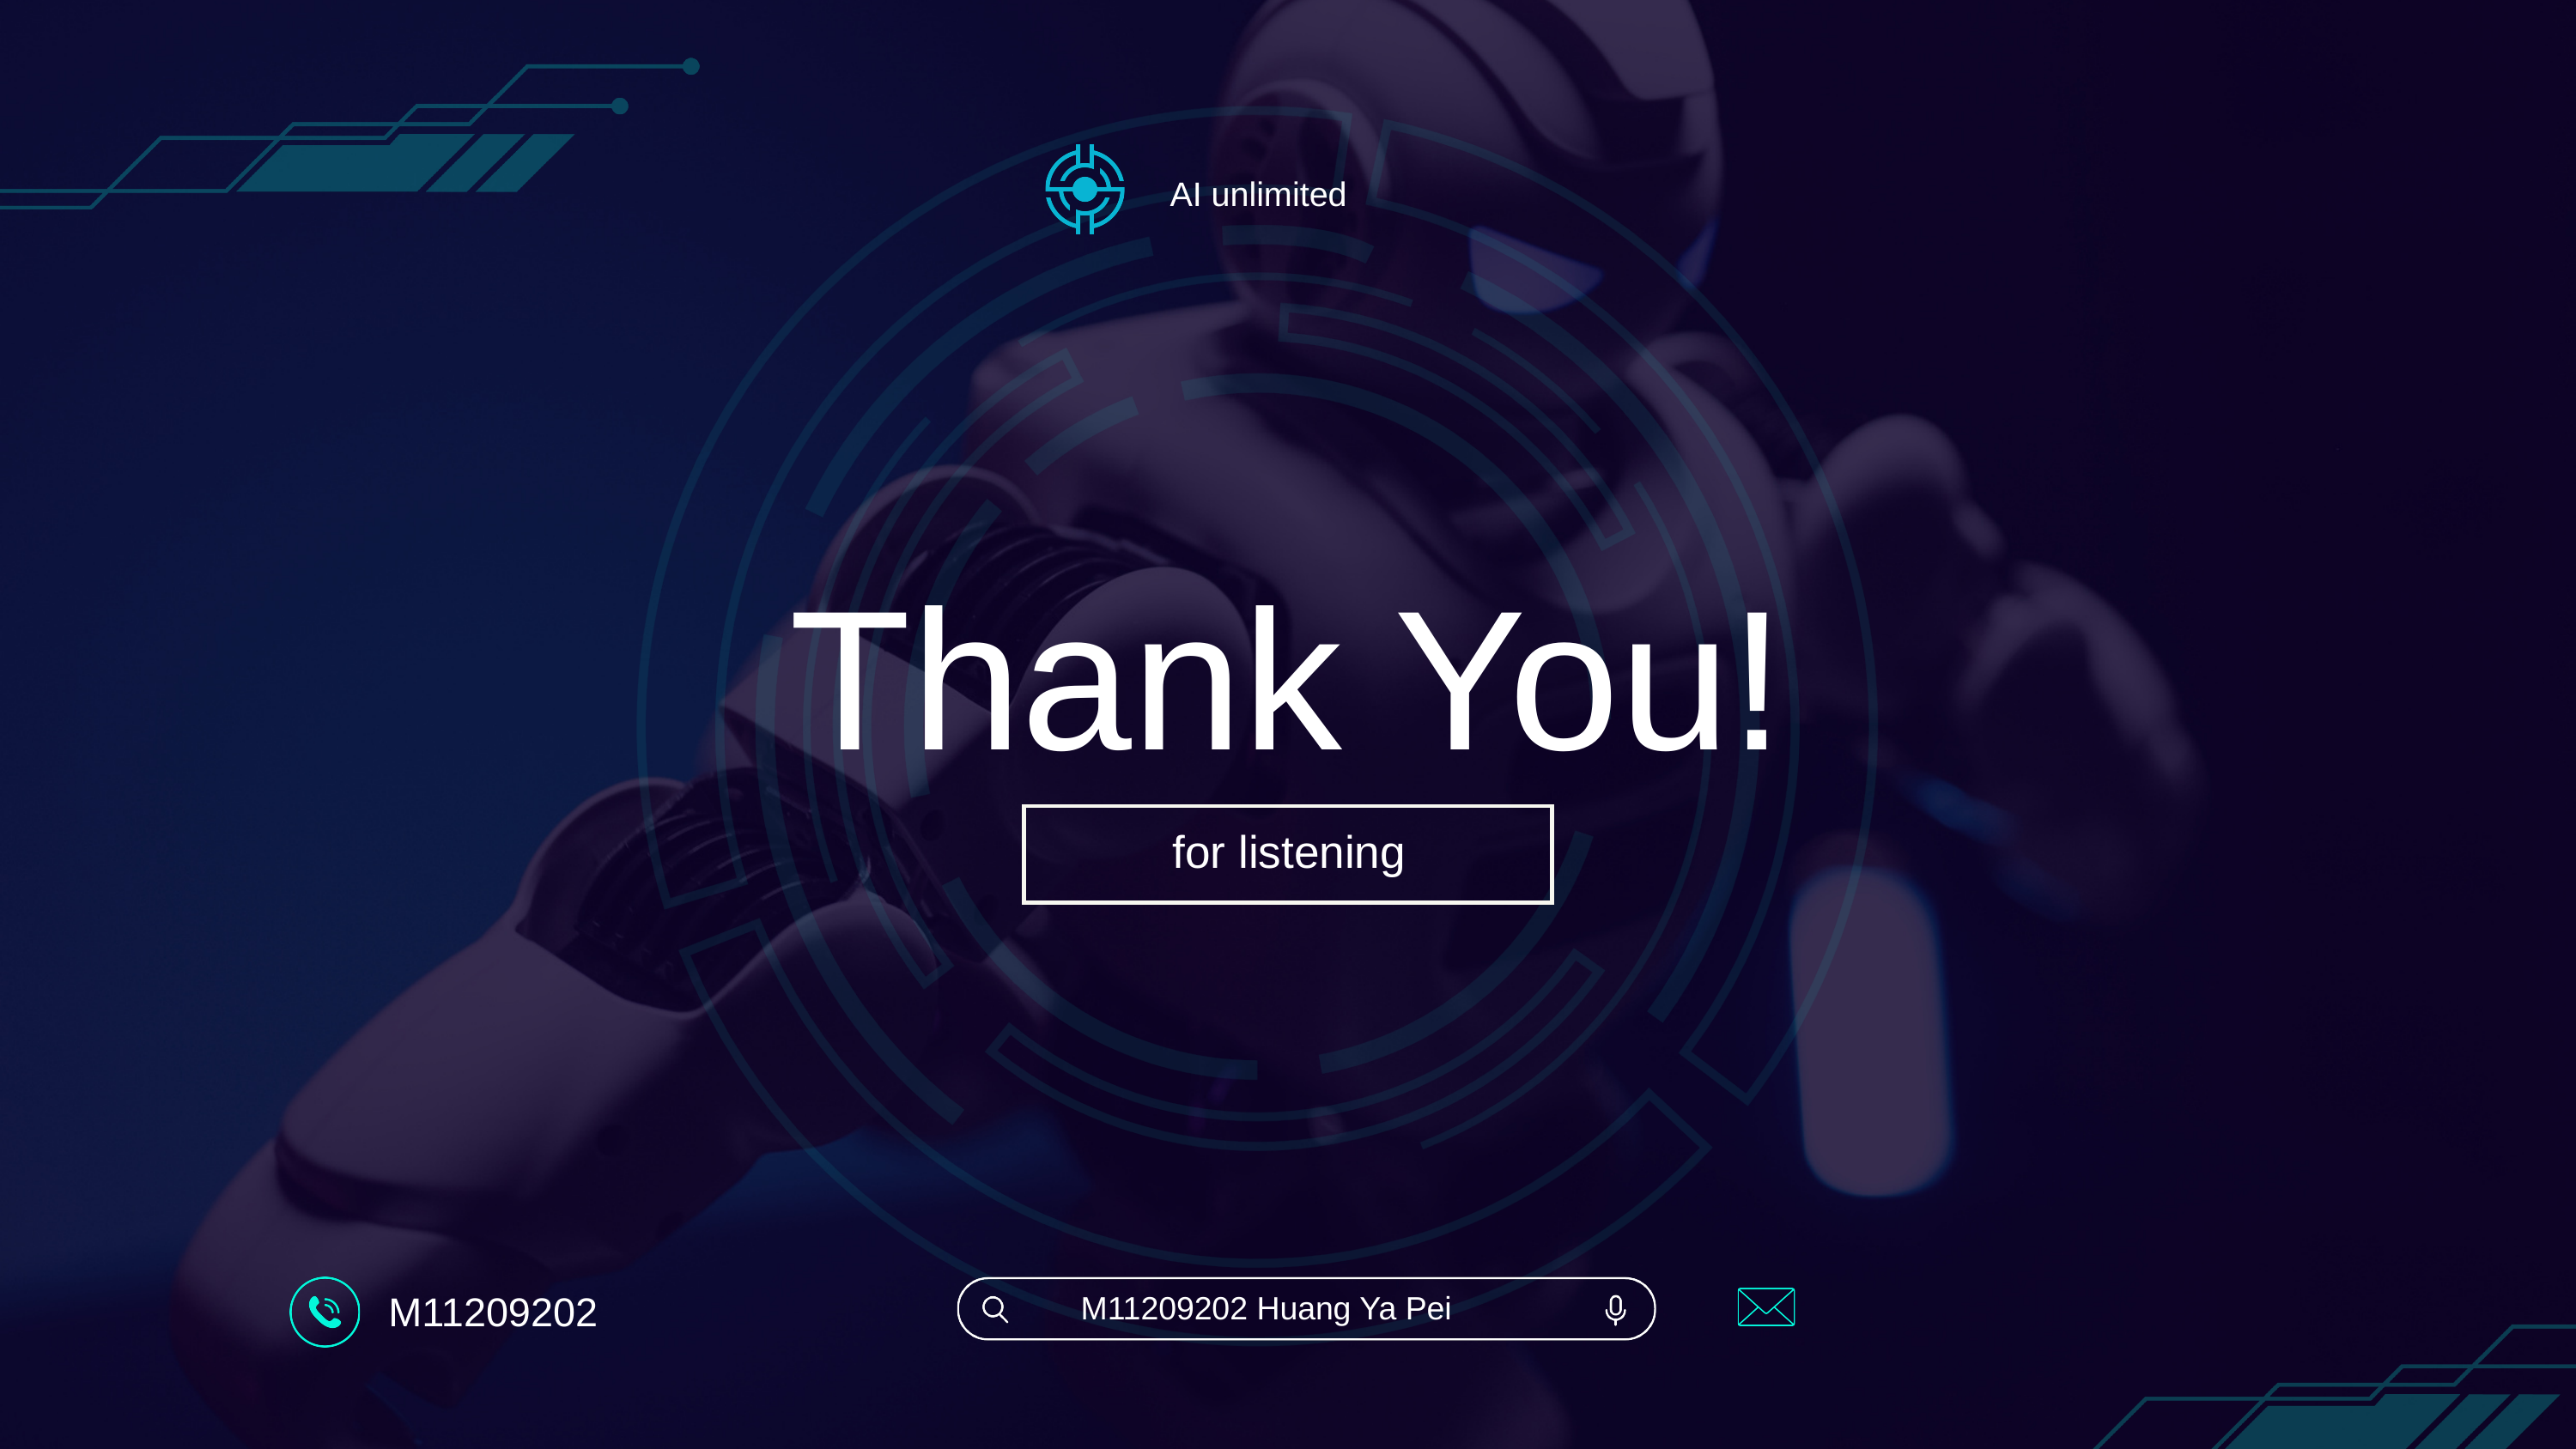

AI unlimited
Thank You!

for listening

M11209202 Huang Ya Pei

M11209202